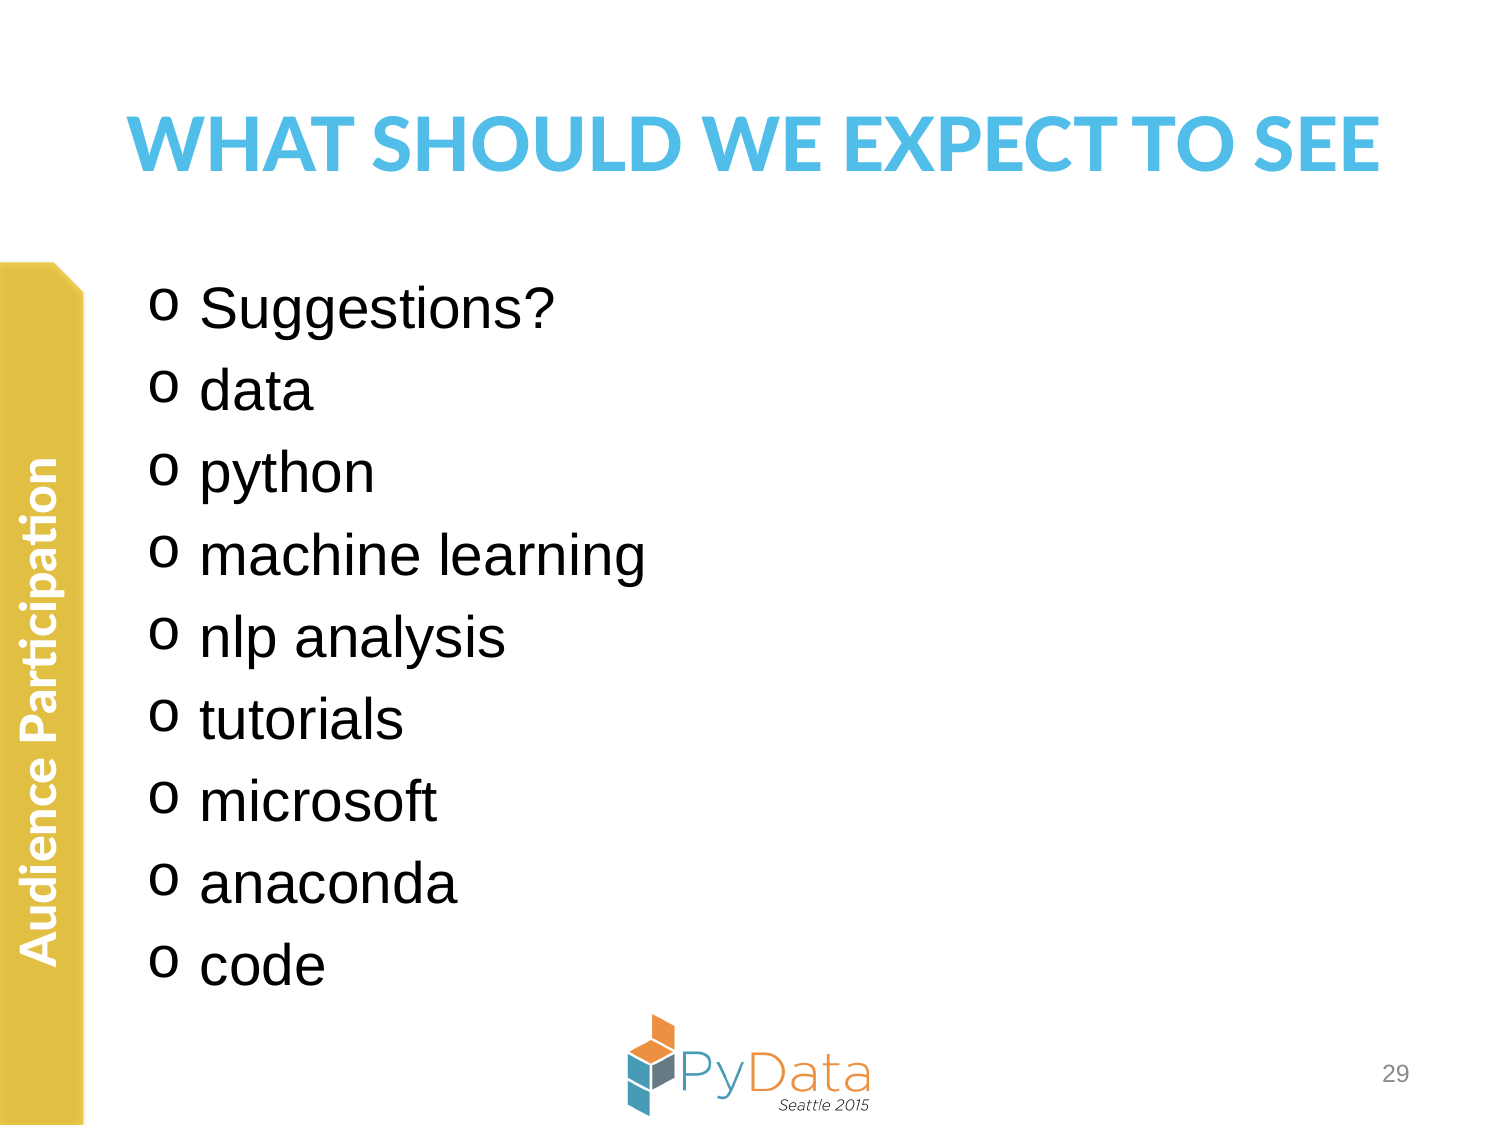

# What should we expect to see
Suggestions?
data
python
machine learning
nlp analysis
tutorials
microsoft
anaconda
code
Audience Participation
29